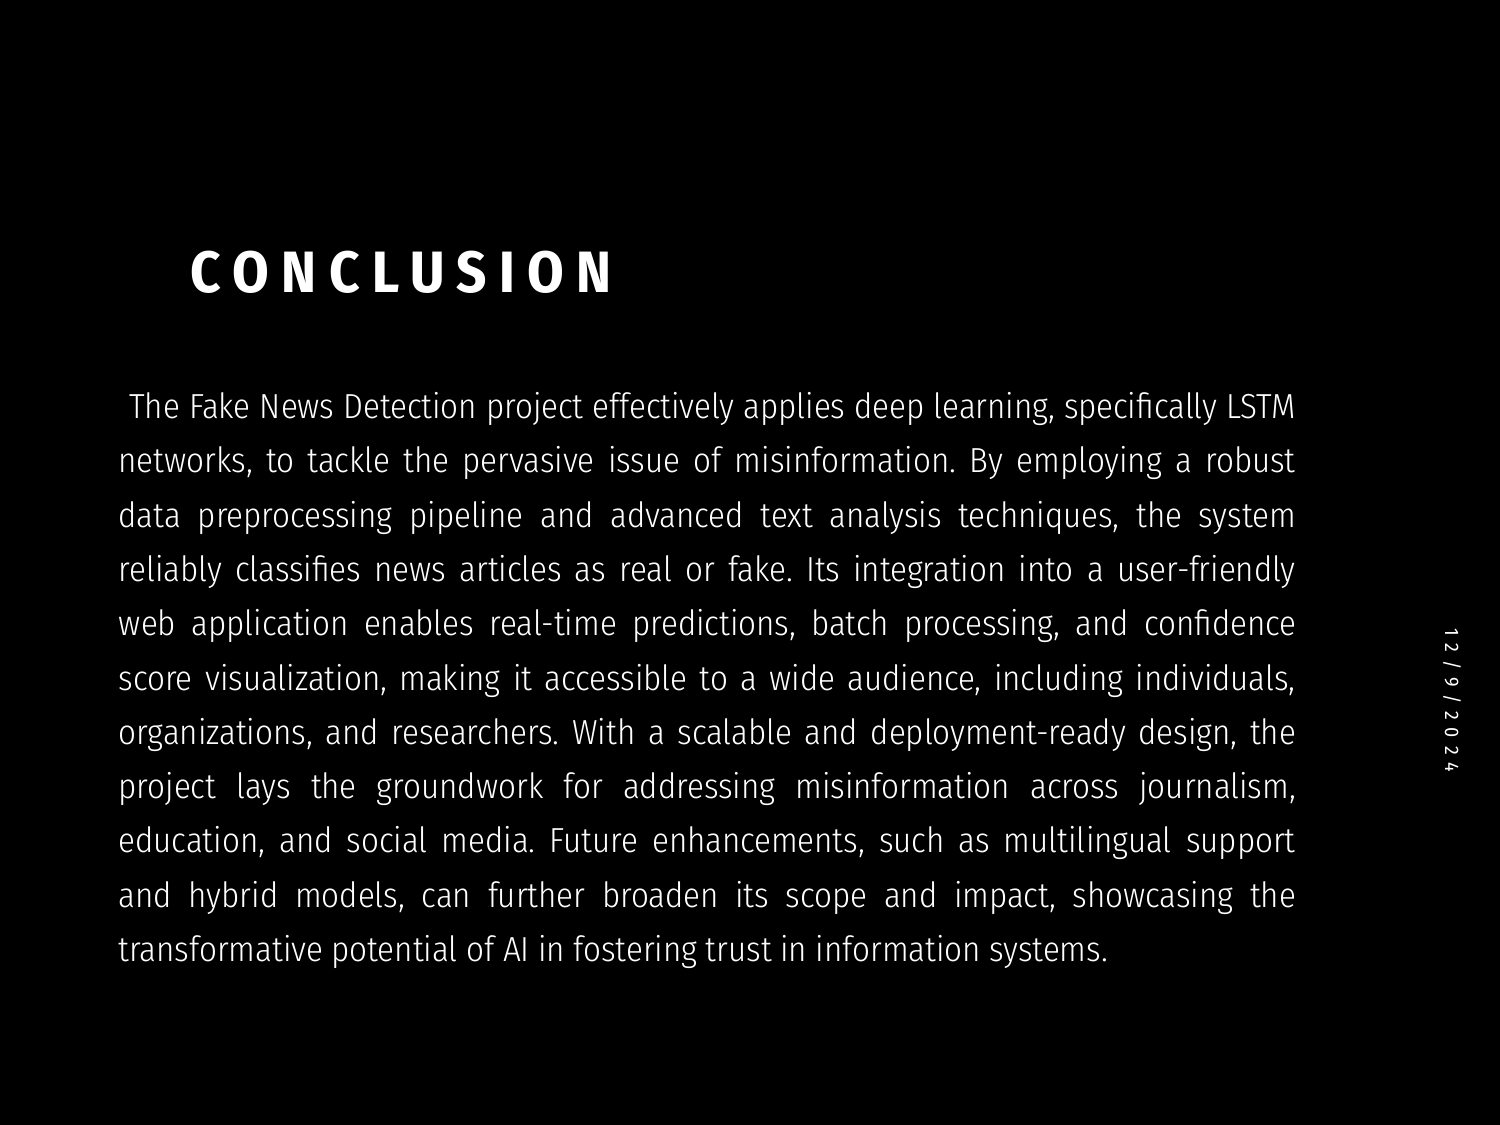

# CONCLUSION

      The Fake News Detection project effectively applies deep learning, specifically LSTM networks, to tackle the pervasive issue of misinformation. By employing a robust data preprocessing pipeline and advanced text analysis techniques, the system reliably classifies news articles as real or fake. Its integration into a user-friendly web application enables real-time predictions, batch processing, and confidence score visualization, making it accessible to a wide audience, including individuals, organizations, and researchers. With a scalable and deployment-ready design, the project lays the groundwork for addressing misinformation across journalism, education, and social media. Future enhancements, such as multilingual support and hybrid models, can further broaden its scope and impact, showcasing the transformative potential of AI in fostering trust in information systems.

12/9/2024